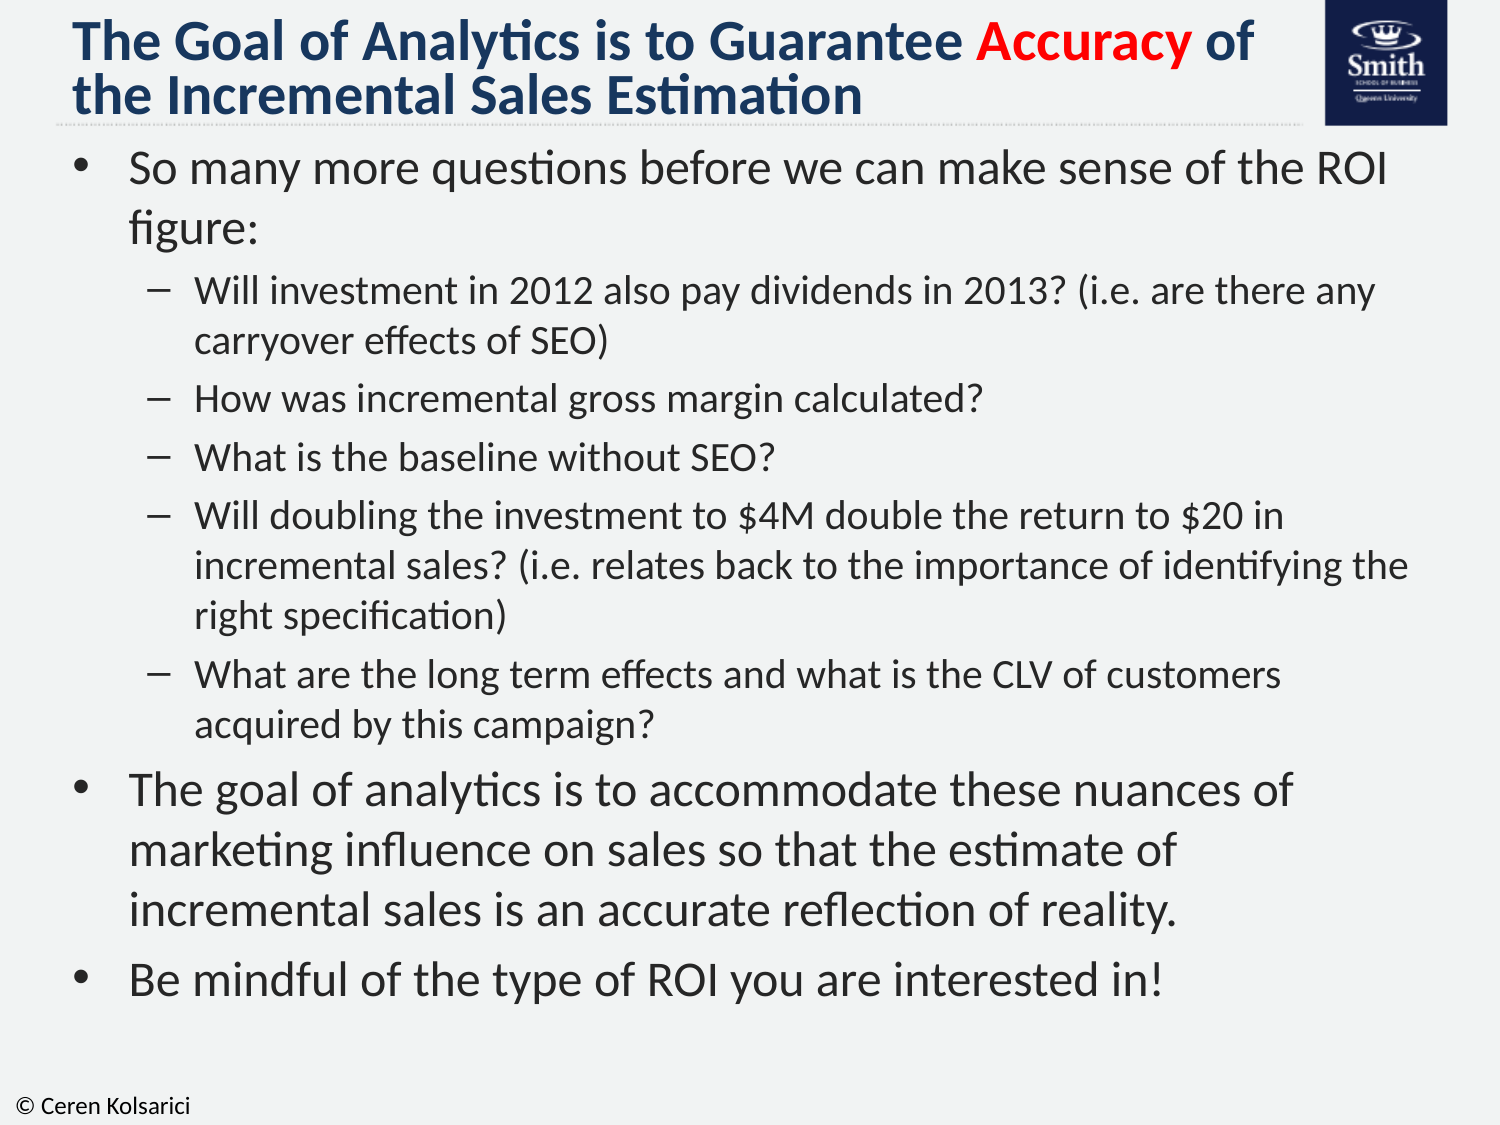

# The Goal of Analytics is to Guarantee Accuracy of the Incremental Sales Estimation
So many more questions before we can make sense of the ROI figure:
Will investment in 2012 also pay dividends in 2013? (i.e. are there any carryover effects of SEO)
How was incremental gross margin calculated?
What is the baseline without SEO?
Will doubling the investment to $4M double the return to $20 in incremental sales? (i.e. relates back to the importance of identifying the right specification)
What are the long term effects and what is the CLV of customers acquired by this campaign?
The goal of analytics is to accommodate these nuances of marketing influence on sales so that the estimate of incremental sales is an accurate reflection of reality.
Be mindful of the type of ROI you are interested in!

© Ceren Kolsarici